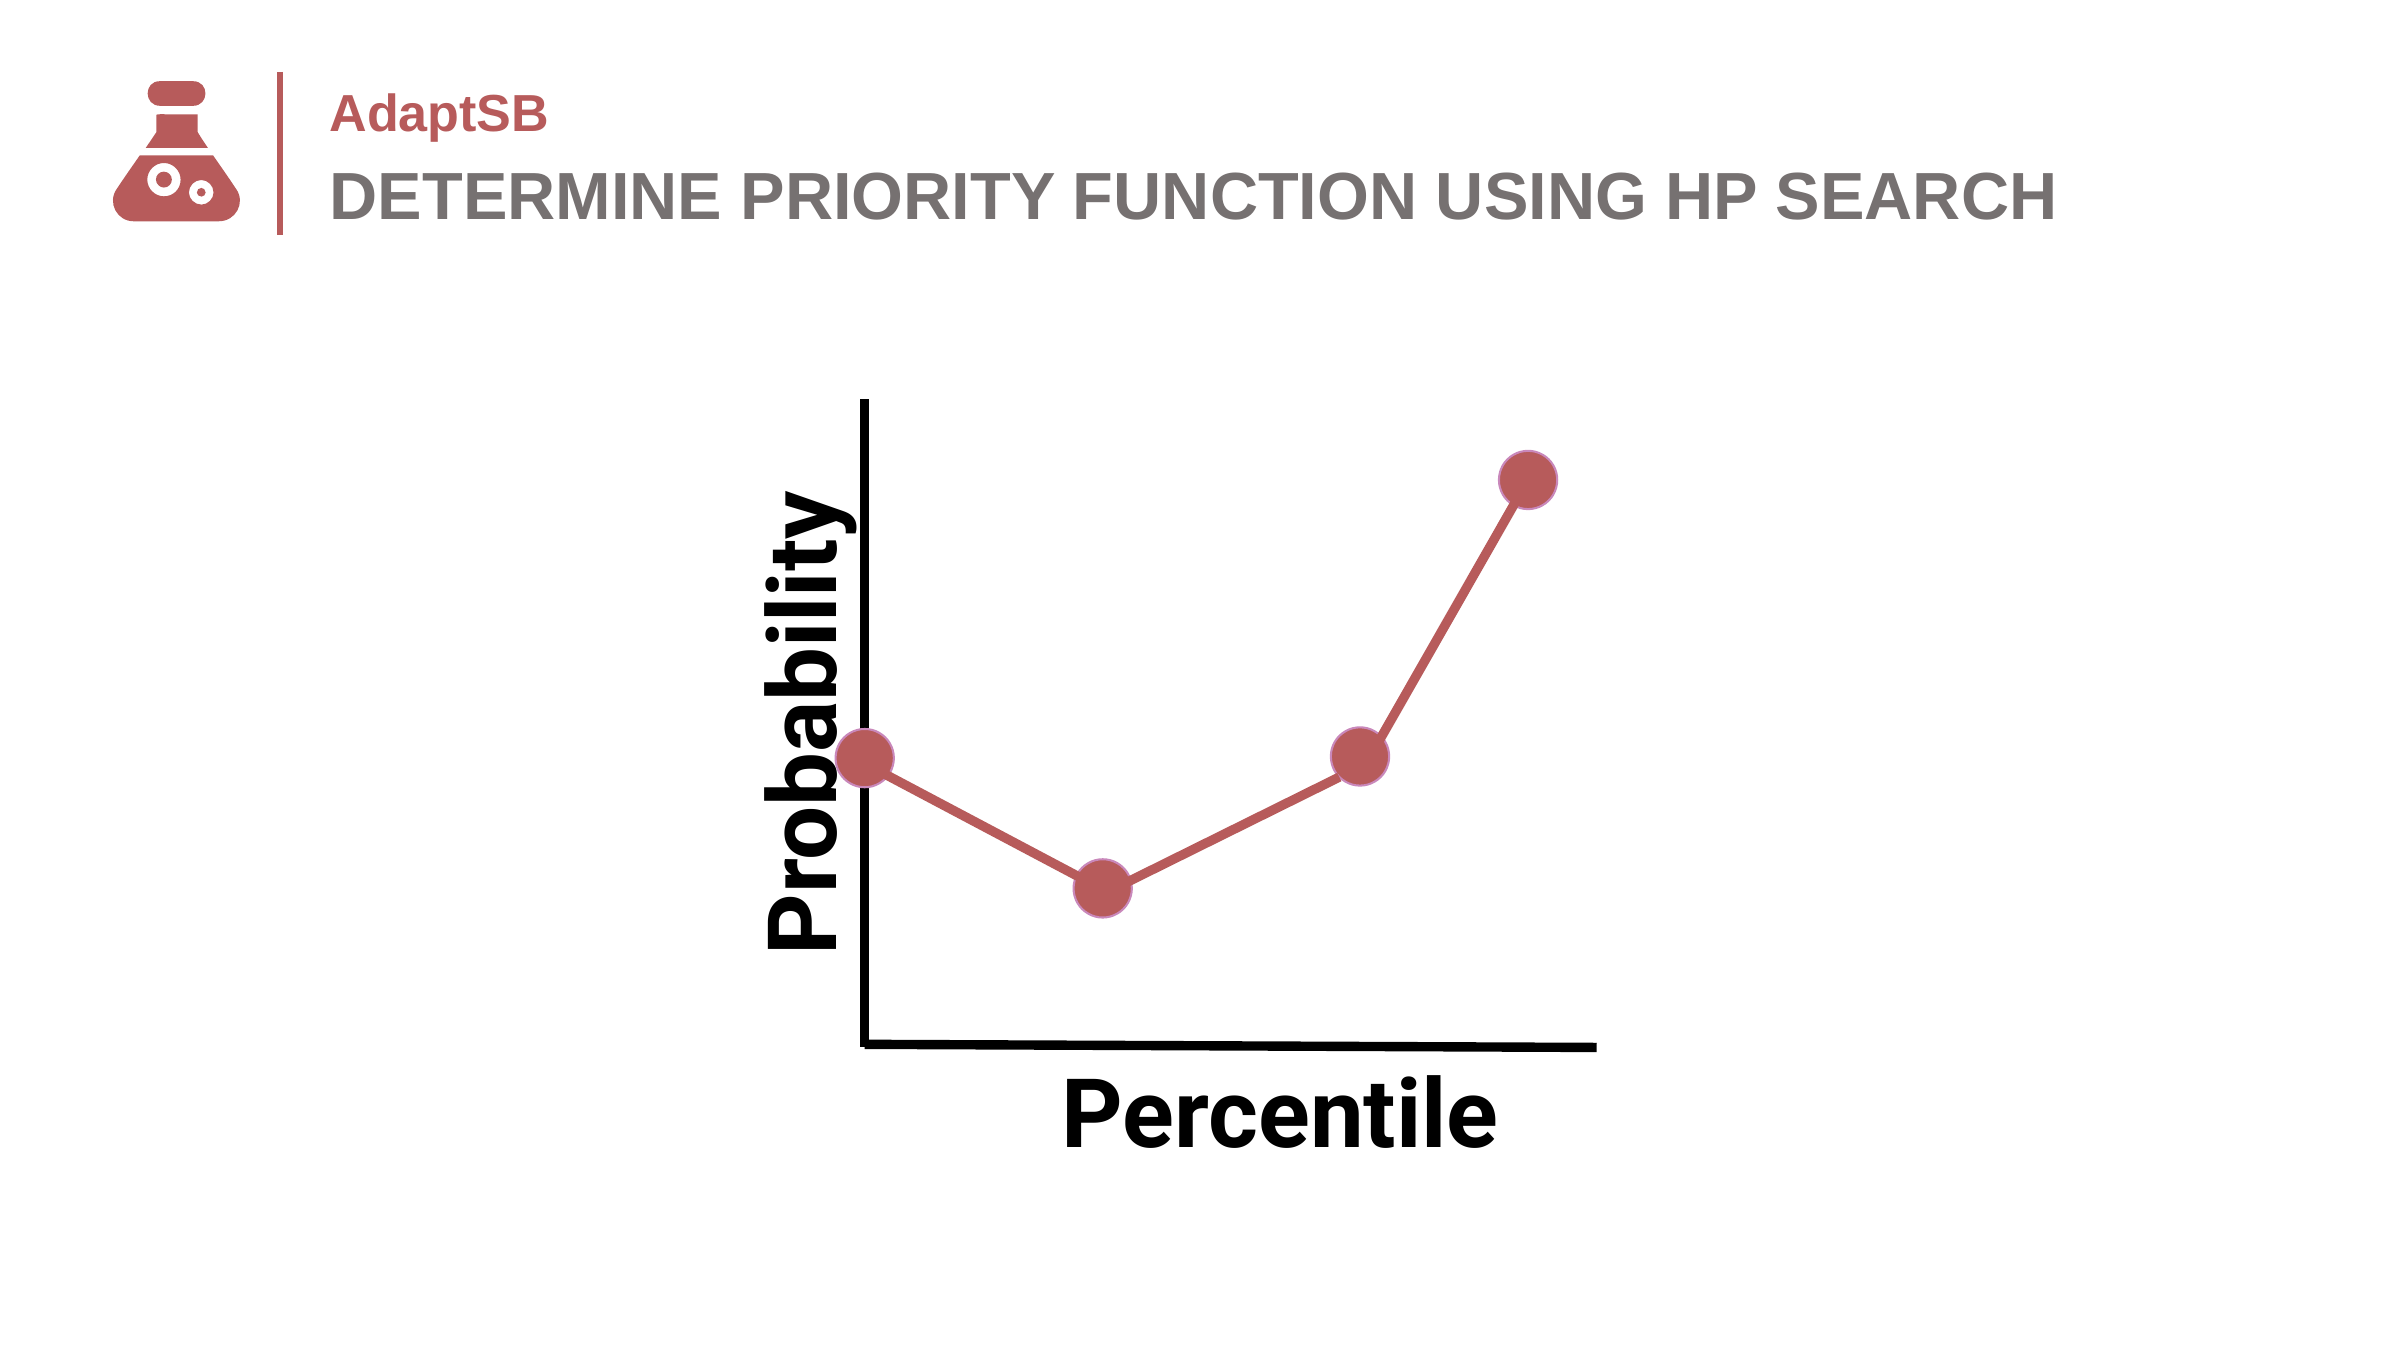

# AdaptSB
DETERMINE PRIORITY FUNCTION USING HP SEARCH

Probability

Percentile